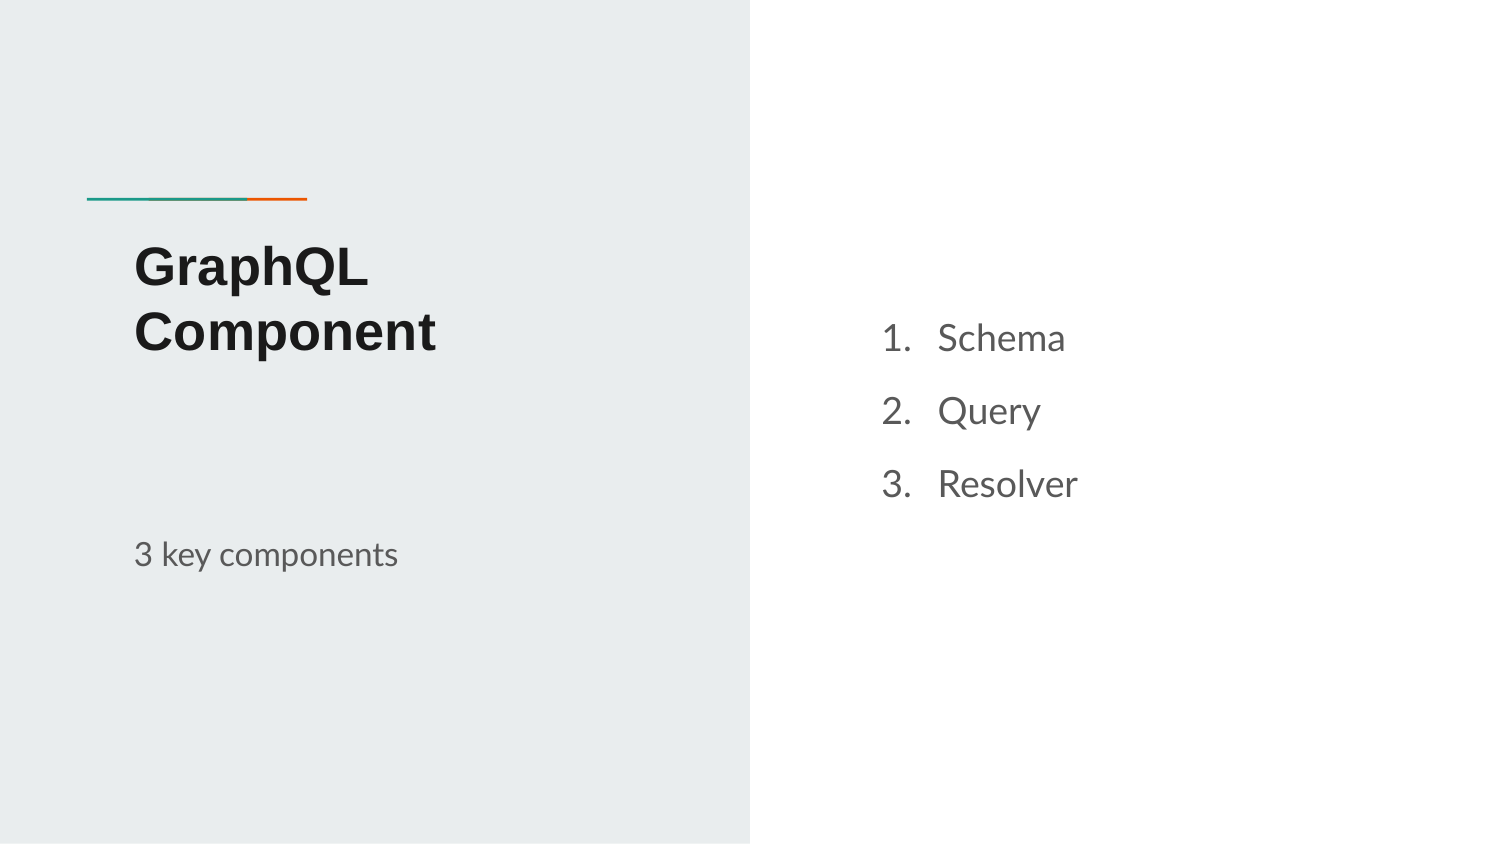

# GraphQL Component
Schema
Query
Resolver
3 key components